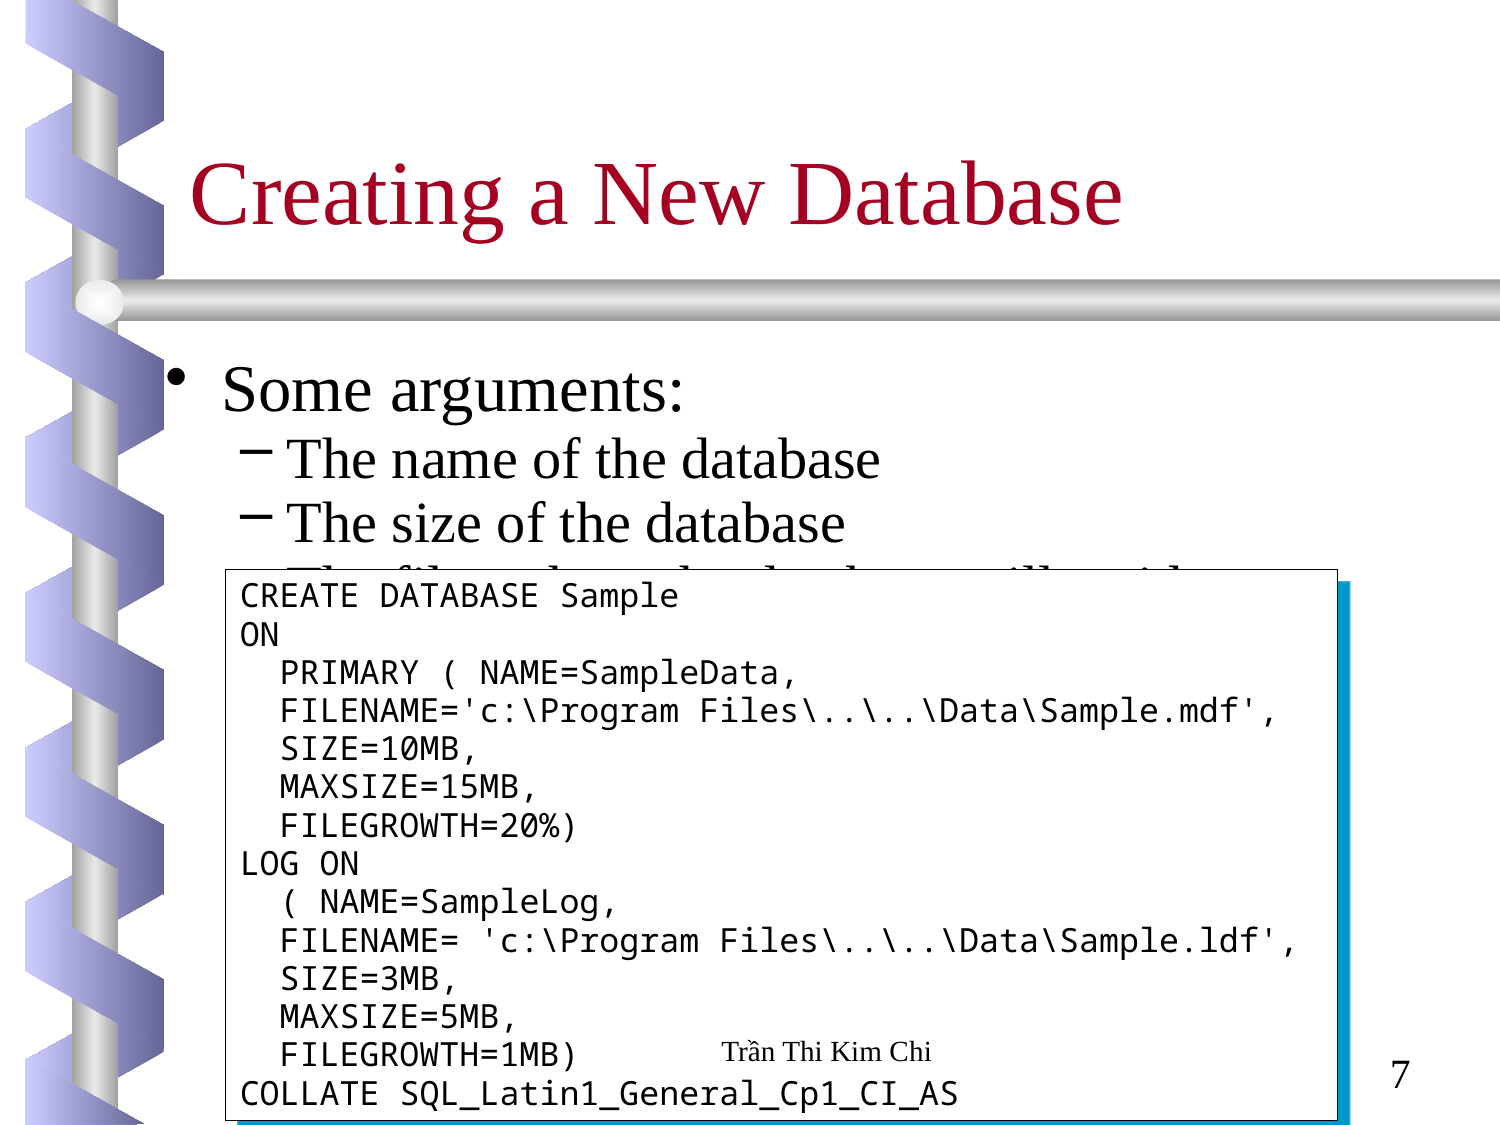

# Creating a New Database
Some arguments:
The name of the database
The size of the database
The files where the database will reside
CREATE DATABASE Sample
ON
  PRIMARY ( NAME=SampleData,
  FILENAME='c:\Program Files\..\..\Data\Sample.mdf',
  SIZE=10MB,
  MAXSIZE=15MB,
  FILEGROWTH=20%)
LOG ON
  ( NAME=SampleLog,
  FILENAME= 'c:\Program Files\..\..\Data\Sample.ldf',
  SIZE=3MB,
  MAXSIZE=5MB,
  FILEGROWTH=1MB)
COLLATE SQL_Latin1_General_Cp1_CI_AS
Trần Thi Kim Chi